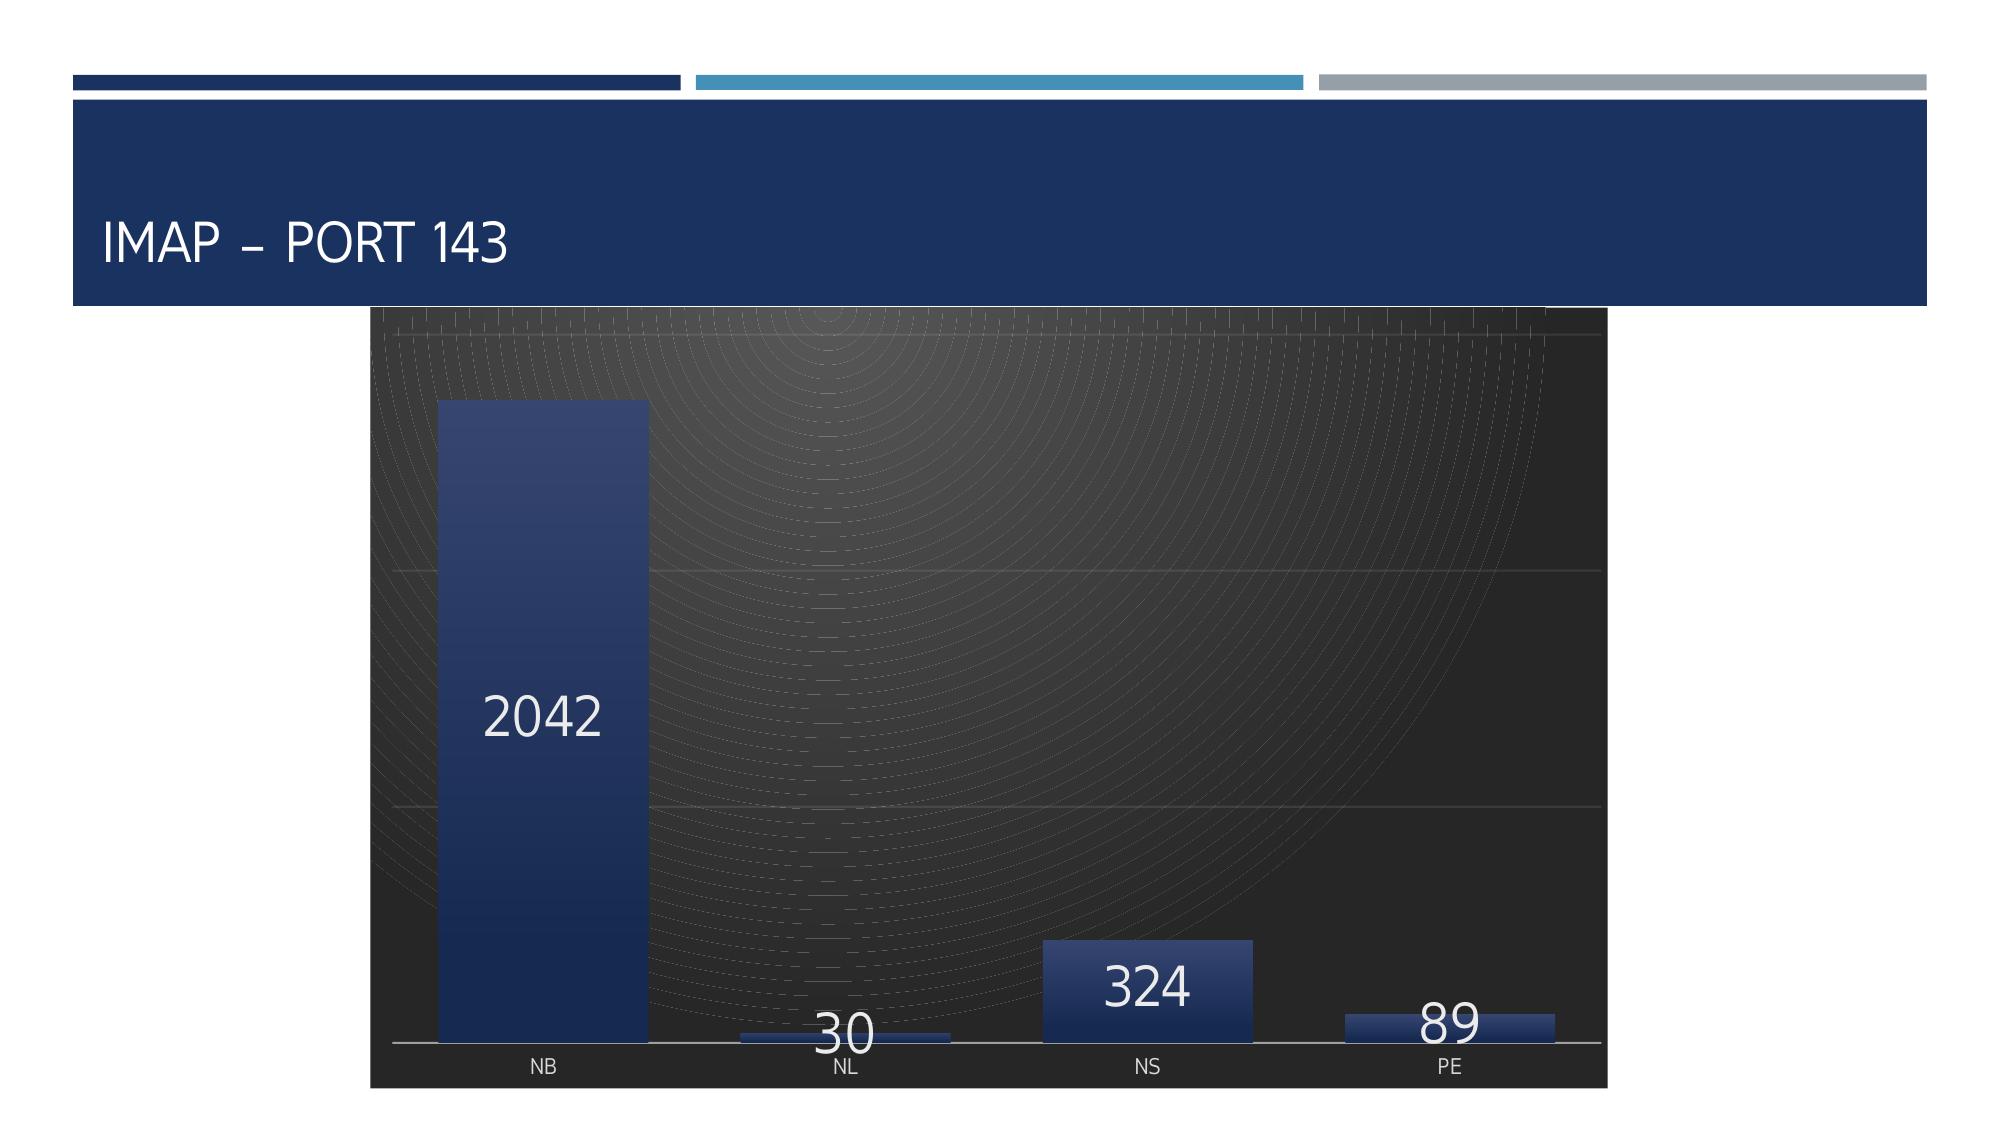

# IMAP – Port 143

### Chart

| Category | Series 1 |
|---|---|
| NB | 2042.0 |
| NL | 30.0 |
| NS | 324.0 |
| PE | 89.0 |